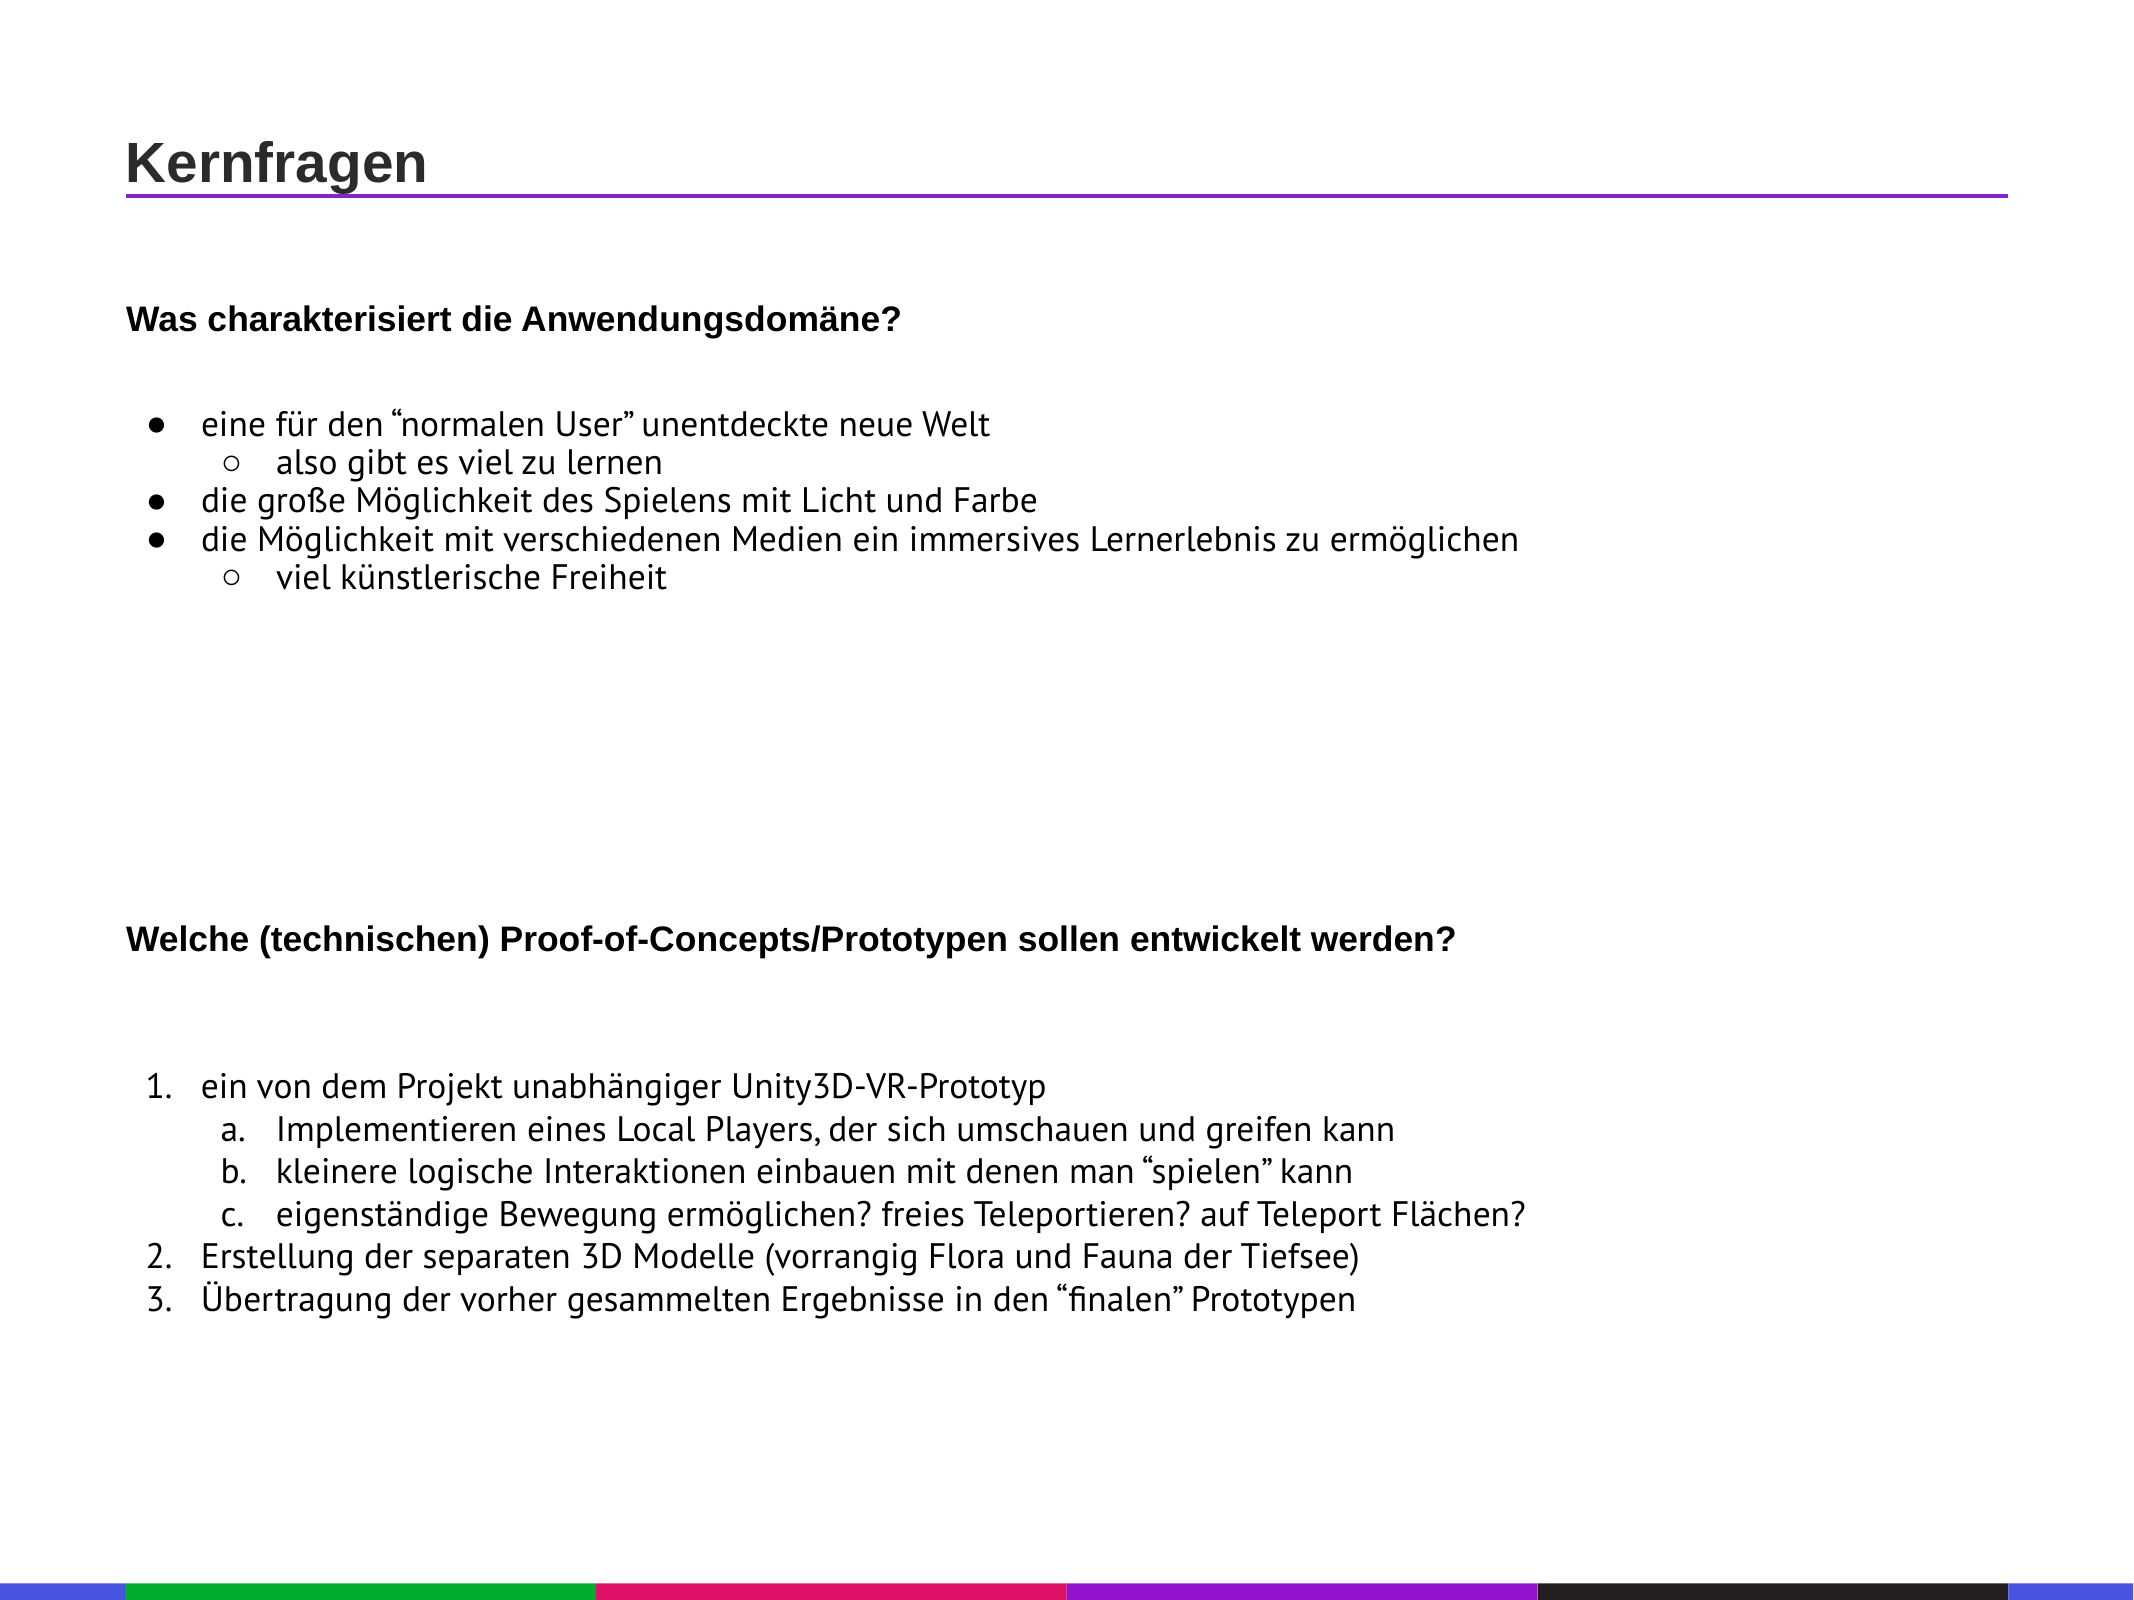

67
Kernfragen
53
21
Was charakterisiert die Anwendungsdomäne?
53
21
eine für den “normalen User” unentdeckte neue Welt
also gibt es viel zu lernen
die große Möglichkeit des Spielens mit Licht und Farbe
die Möglichkeit mit verschiedenen Medien ein immersives Lernerlebnis zu ermöglichen
viel künstlerische Freiheit
53
21
53
21
53
21
53
Welche (technischen) Proof-of-Concepts/Prototypen sollen entwickelt werden?
21
53
ein von dem Projekt unabhängiger Unity3D-VR-Prototyp
Implementieren eines Local Players, der sich umschauen und greifen kann
kleinere logische Interaktionen einbauen mit denen man “spielen” kann
eigenständige Bewegung ermöglichen? freies Teleportieren? auf Teleport Flächen?
Erstellung der separaten 3D Modelle (vorrangig Flora und Fauna der Tiefsee)
Übertragung der vorher gesammelten Ergebnisse in den “finalen” Prototypen
21
53
21
53

133
21
133
21
133
21
133
21
133
21
133